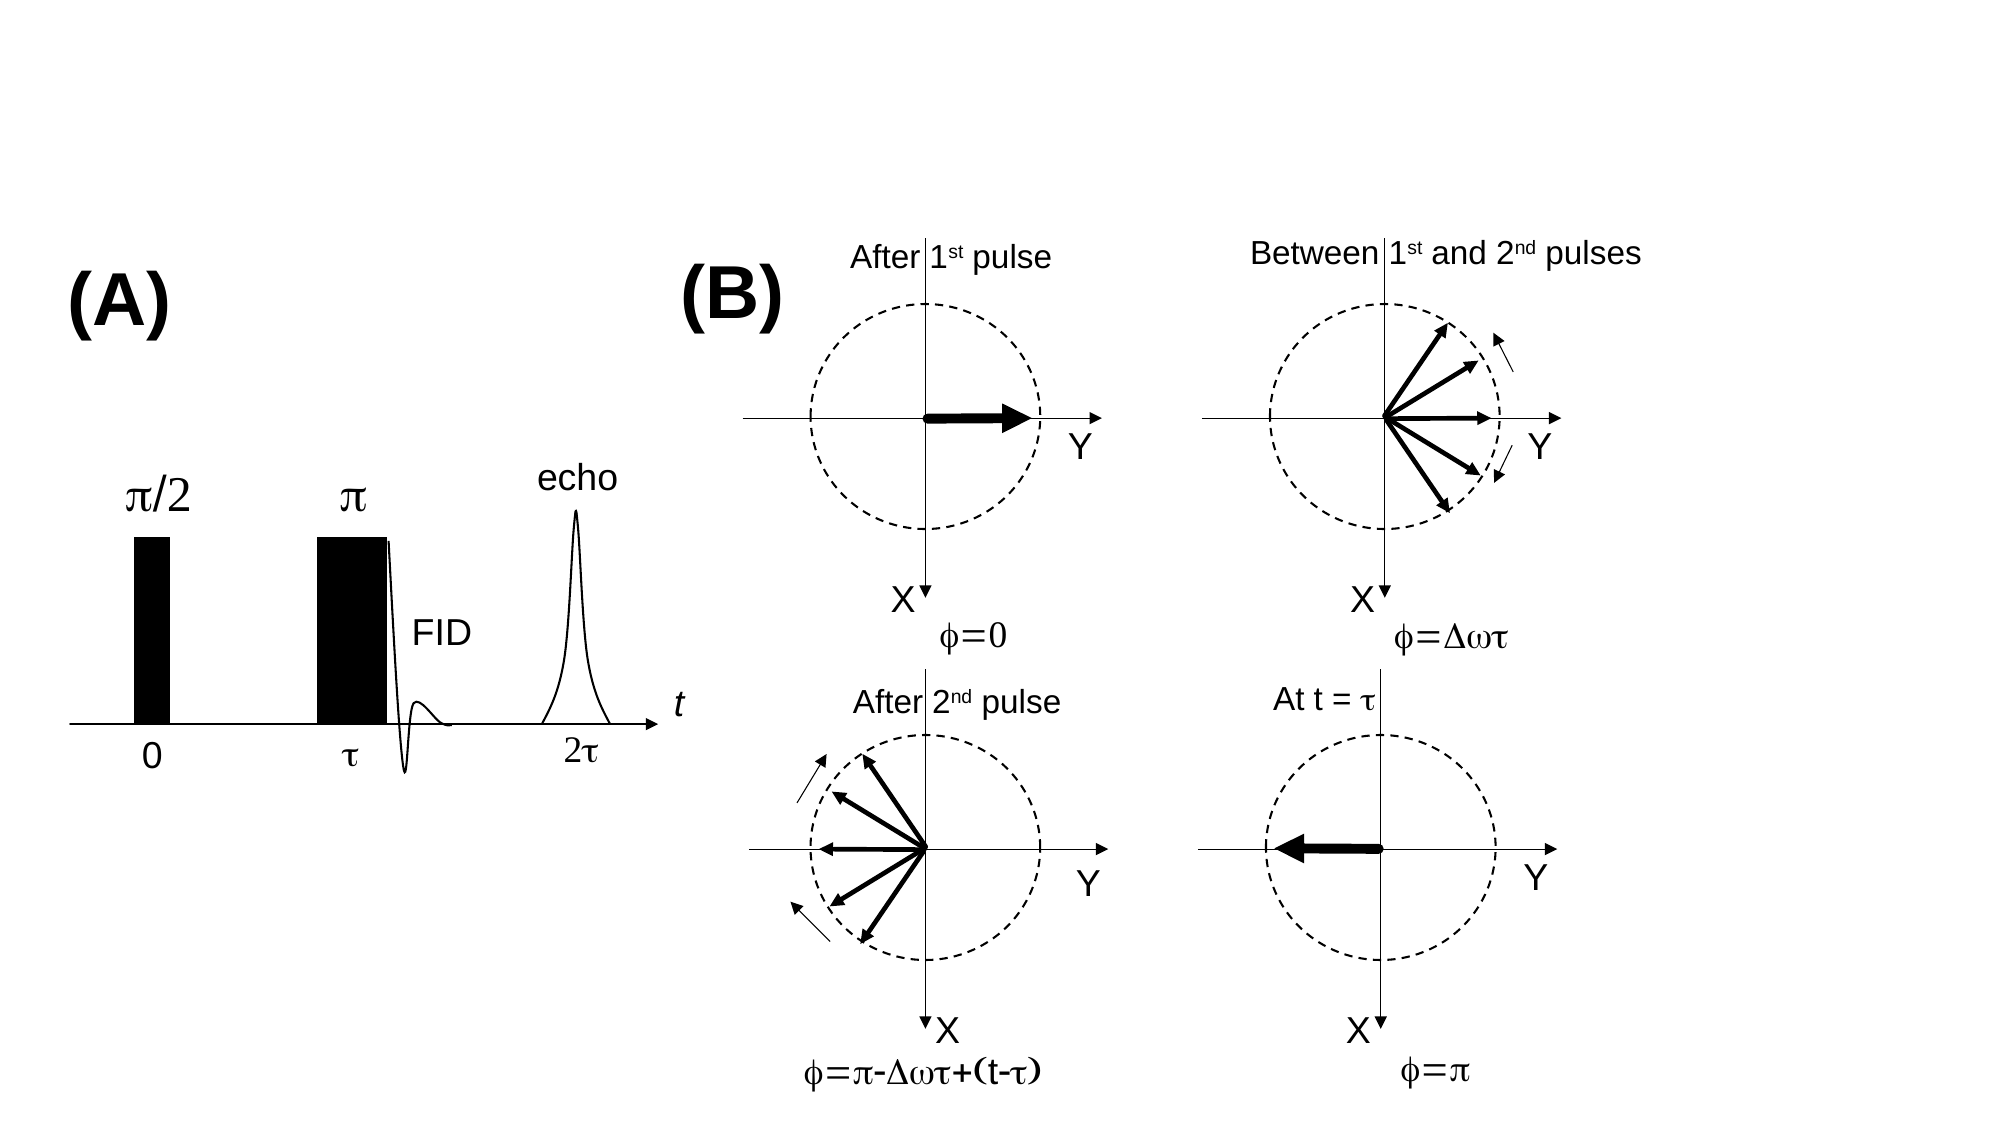

Between 1st and 2nd pulses
After 1st pulse

Y
X
φ=Δωτ

Y
X
φ=0

Y
X
φ=π−Δωτ+(t−τ)

Y
X
φ=π
At t = τ
After 2nd pulse
(B)
(A)
echo
π/2
π

t
2τ
τ
0

FID